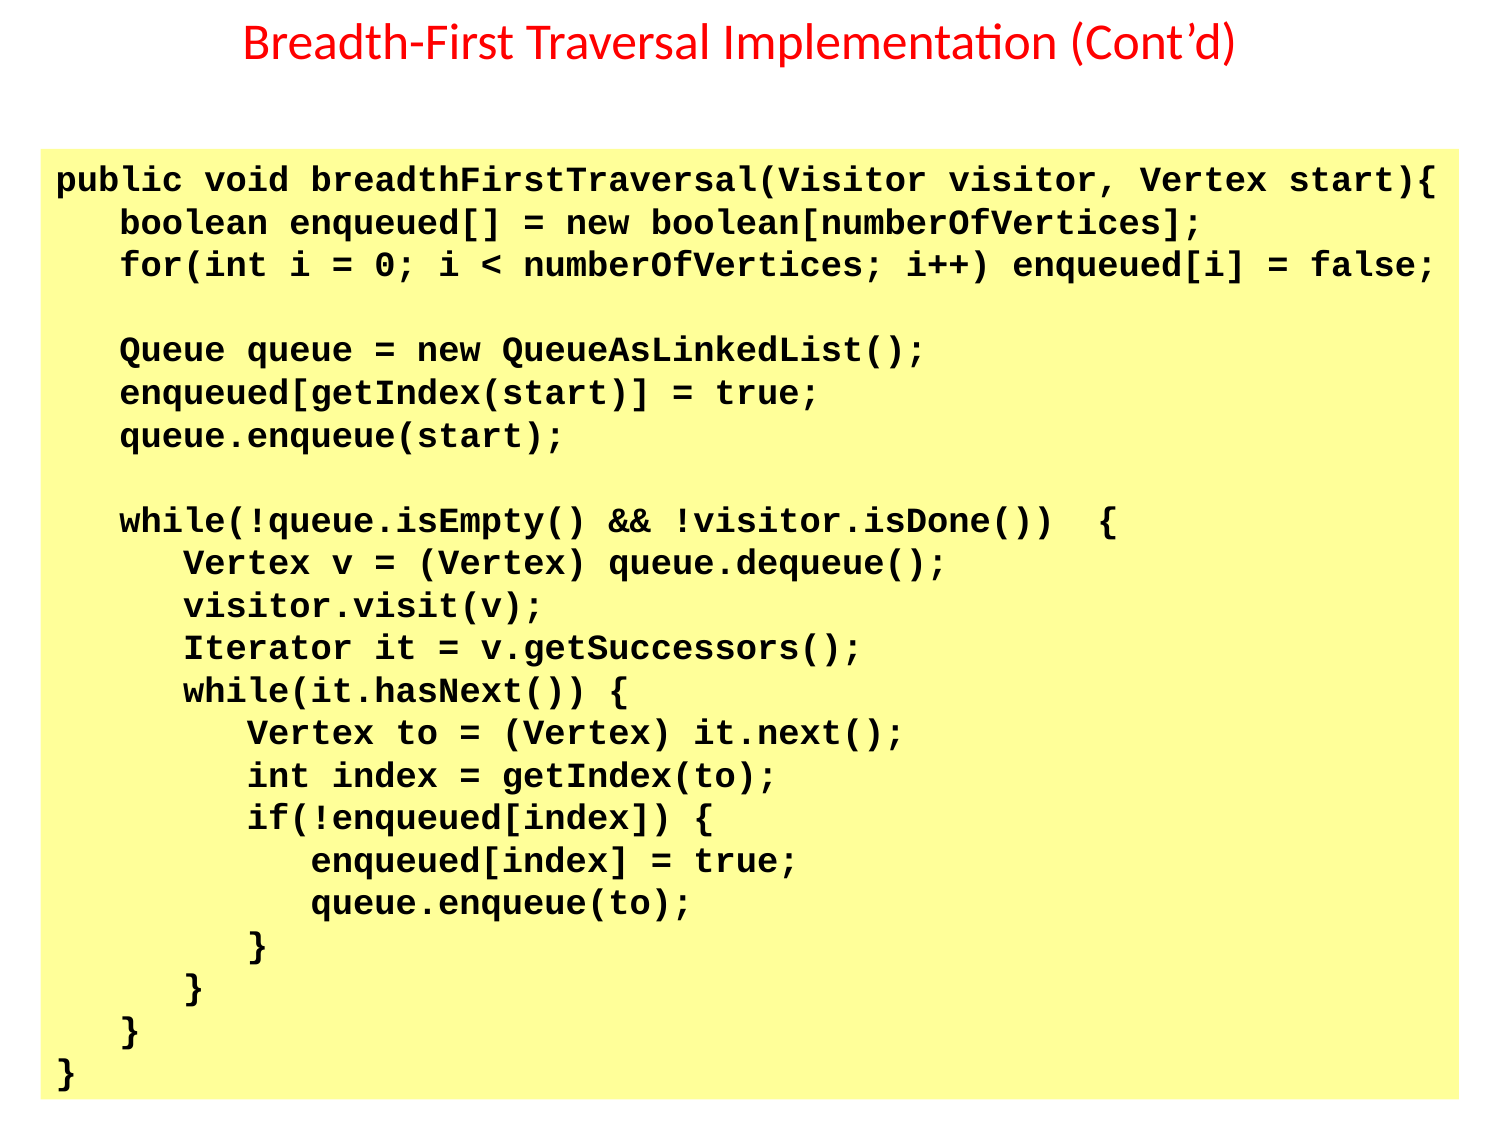

# Breadth-First Traversal Implementation (Cont’d)
public void breadthFirstTraversal(Visitor visitor, Vertex start){
   boolean enqueued[] = new boolean[numberOfVertices];
   for(int i = 0; i < numberOfVertices; i++) enqueued[i] = false;

   Queue queue = new QueueAsLinkedList();
   enqueued[getIndex(start)] = true;
   queue.enqueue(start);

   while(!queue.isEmpty() && !visitor.isDone())  {
      Vertex v = (Vertex) queue.dequeue();
      visitor.visit(v);
      Iterator it = v.getSuccessors();
      while(it.hasNext()) {
         Vertex to = (Vertex) it.next();
         int index = getIndex(to);
         if(!enqueued[index]) {
            enqueued[index] = true;
            queue.enqueue(to);
         }
      }
   }
}